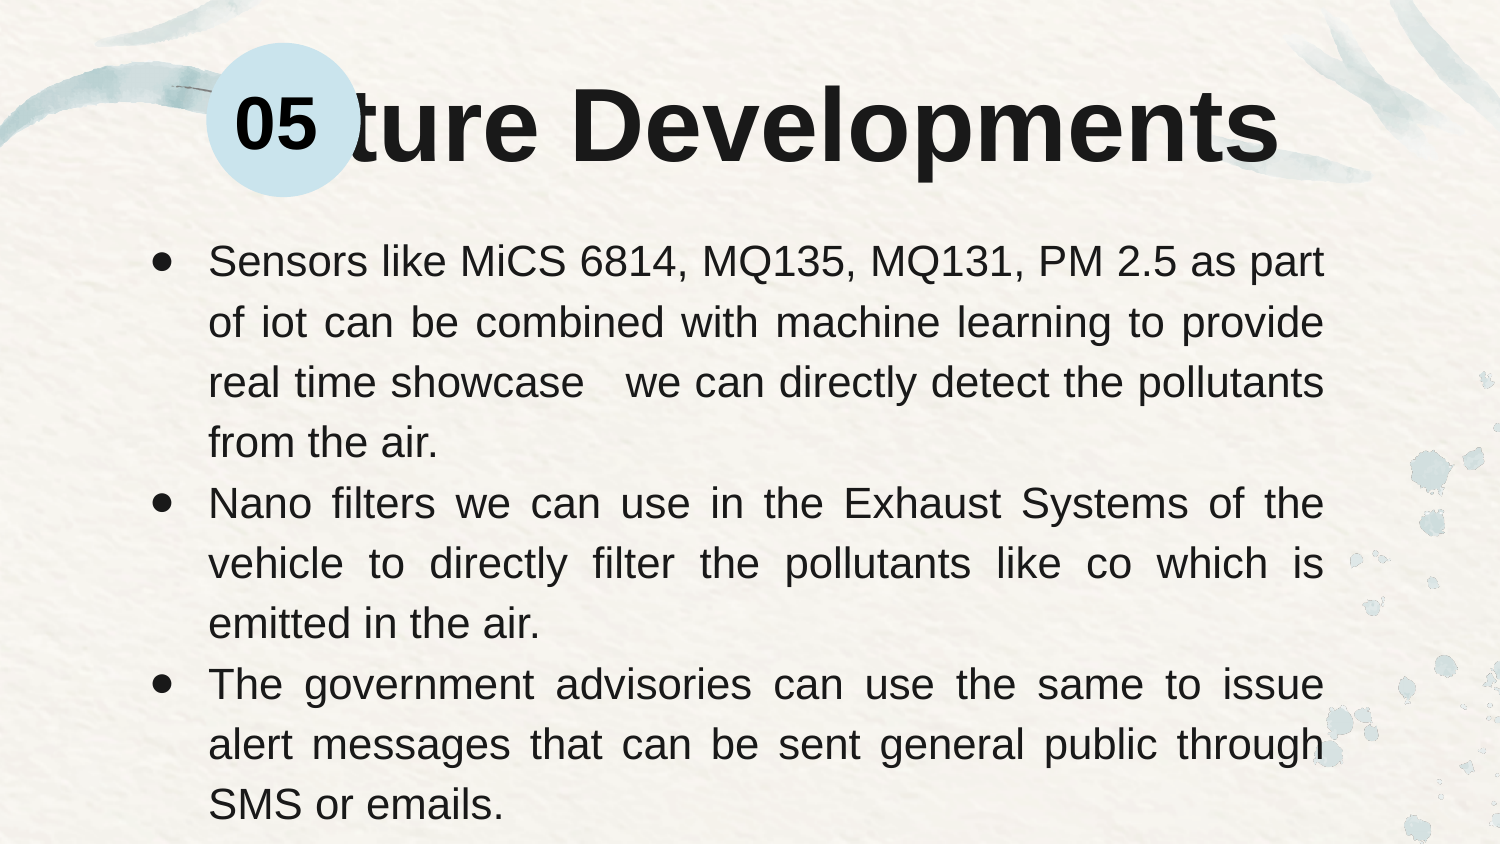

05
# Future Developments
Sensors like MiCS 6814, MQ135, MQ131, PM 2.5 as part of iot can be combined with machine learning to provide real time showcase   we can directly detect the pollutants from the air.
Nano filters we can use in the Exhaust Systems of the vehicle to directly filter the pollutants like co which is emitted in the air.
The government advisories can use the same to issue alert messages that can be sent general public through SMS or emails.